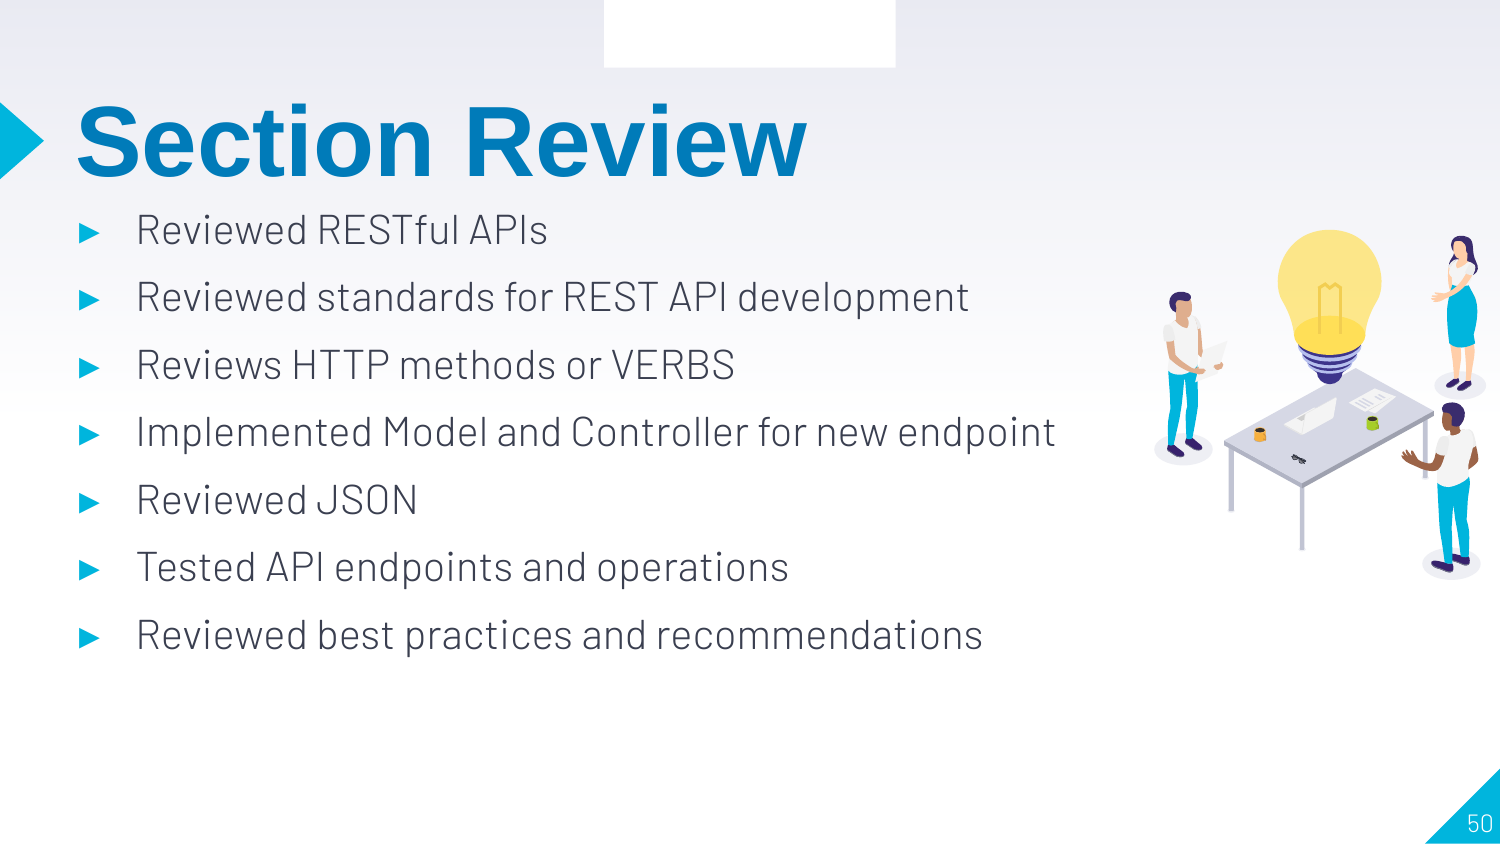

Section Overview

# Section Review
Reviewed RESTful APIs
Reviewed standards for REST API development
Reviews HTTP methods or VERBS
Implemented Model and Controller for new endpoint
Reviewed JSON
Tested API endpoints and operations
Reviewed best practices and recommendations

50